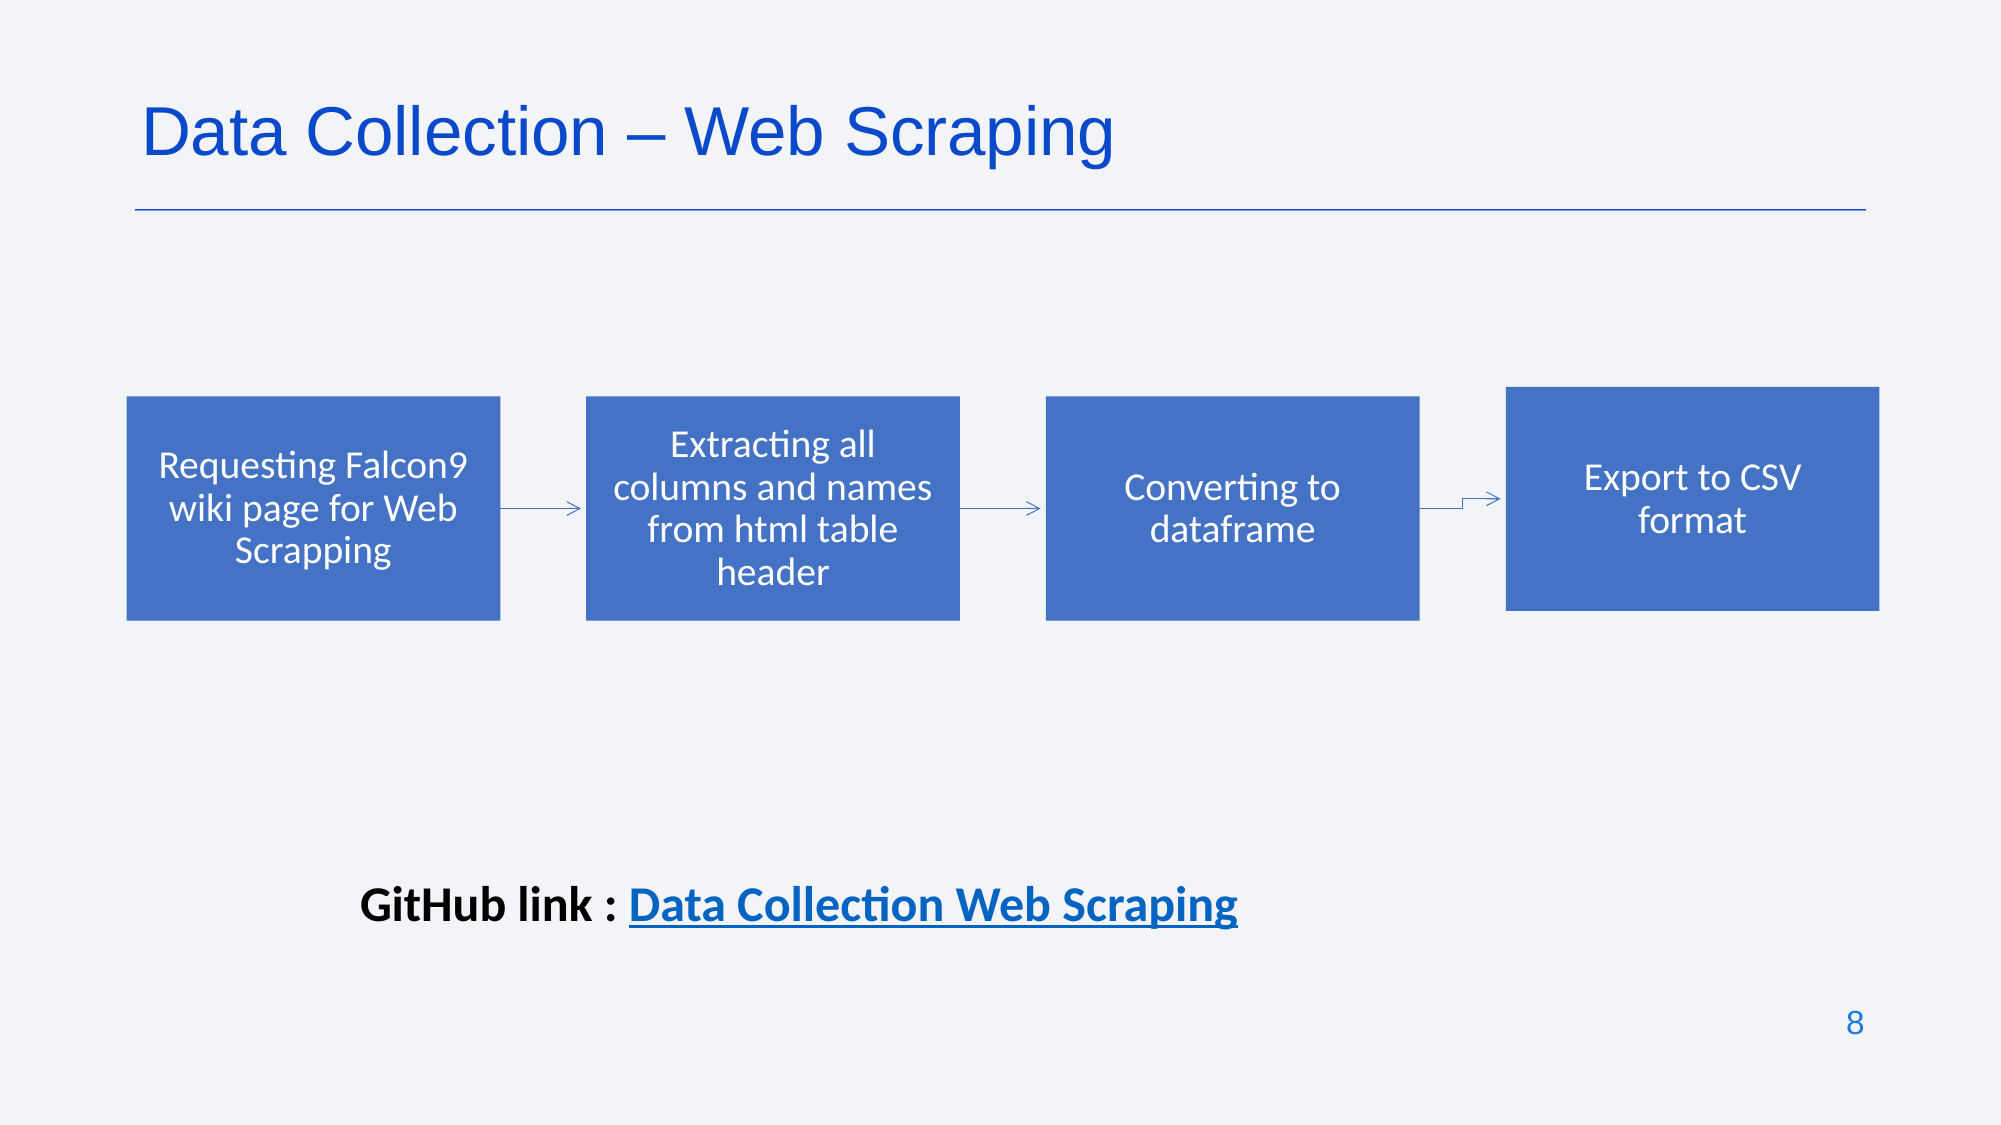

Data Collection – Web Scraping

Requesting Falcon9 wiki page for Web Scrapping

Extracting all columns and names from html table header

Converting to dataframe
Export to CSV format

GitHub link : Data Collection Web Scraping
8